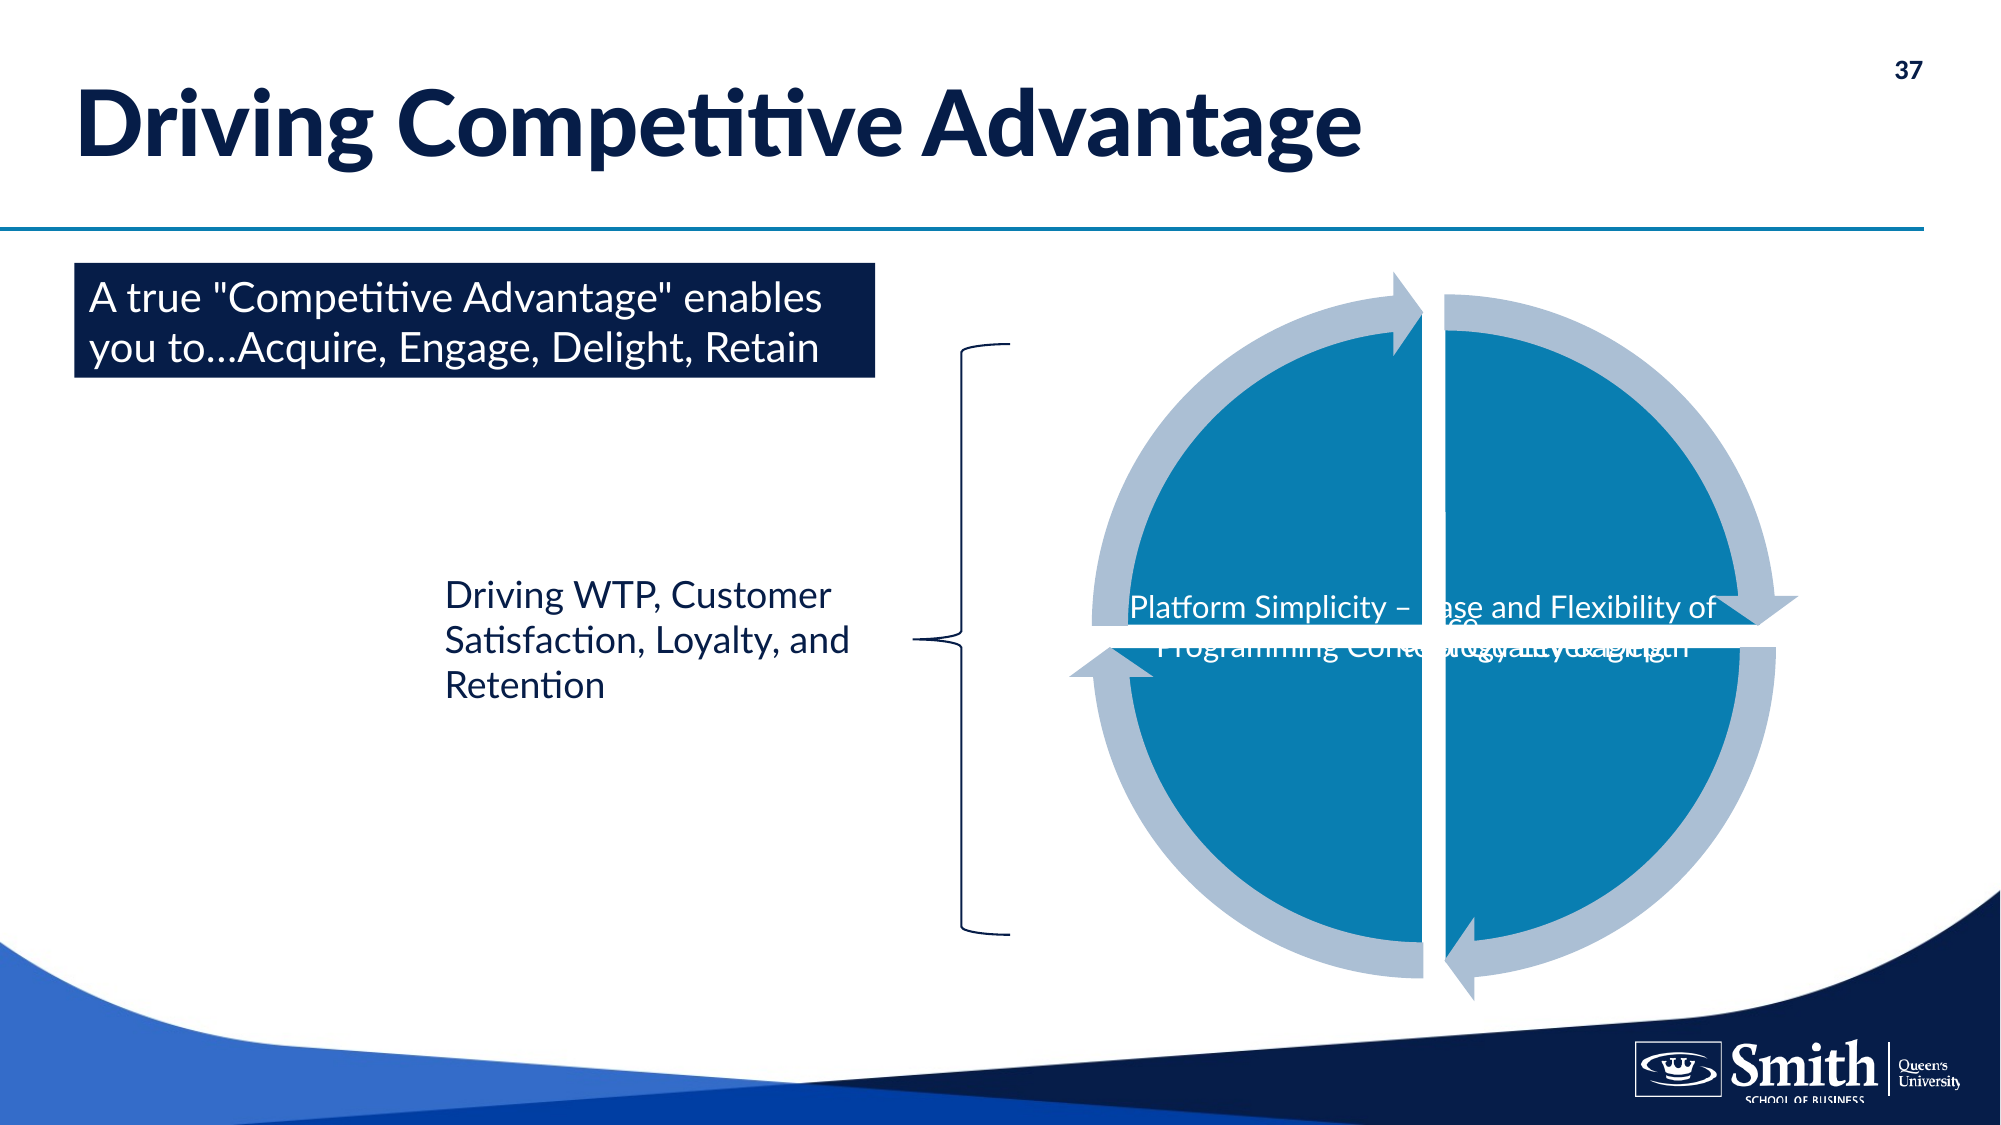

37
# Driving Competitive Advantage
Price
Data and Technology Leveraging
Programming Content Quality & Depth
Platform Simplicity – Ease and Flexibility of Use
A true "Competitive Advantage" enables you to…Acquire, Engage, Delight, Retain

Driving WTP, Customer Satisfaction, Loyalty, and Retention